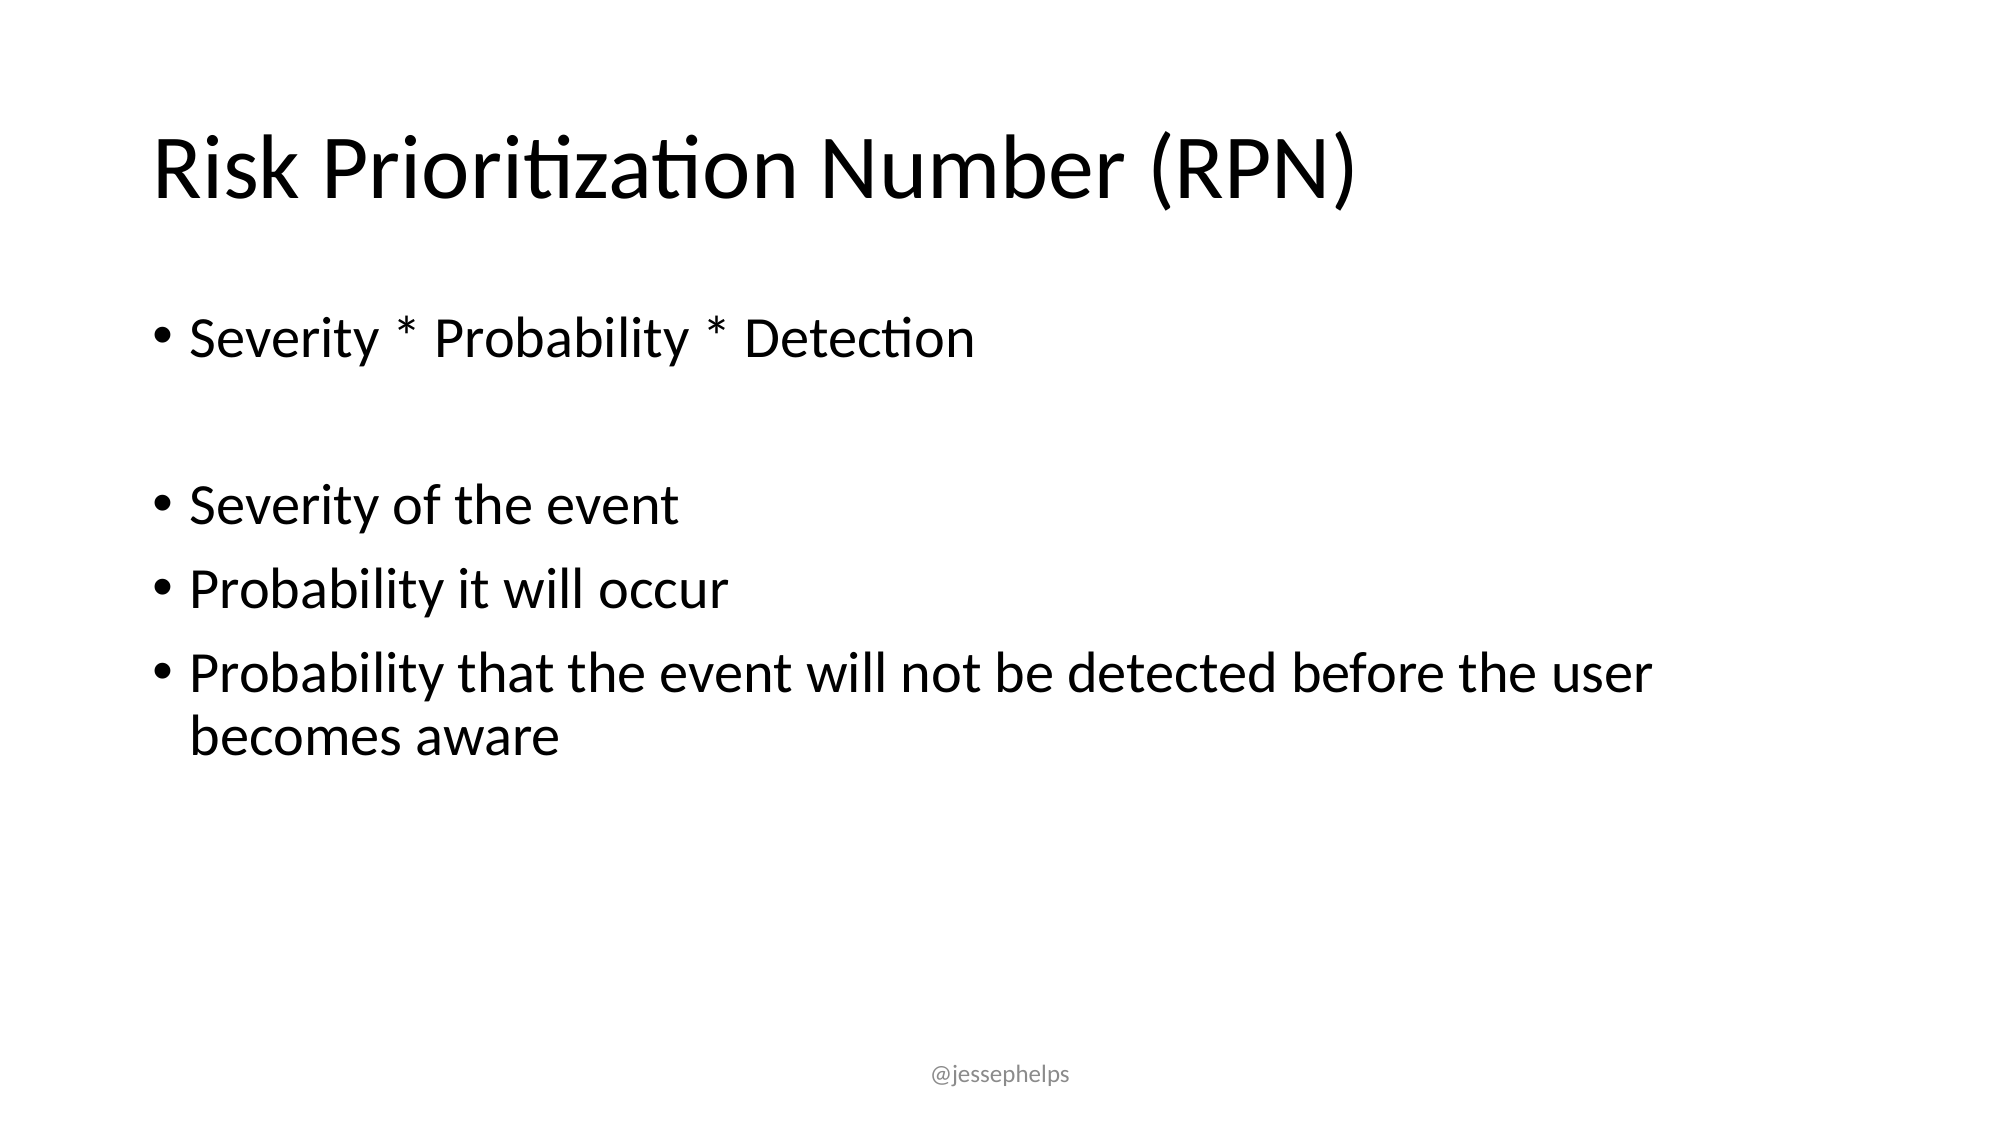

# Risk Prioritization Number (RPN)
Severity * Probability * Detection

Severity of the event
Probability it will occur
Probability that the event will not be detected before the user becomes aware
@jessephelps